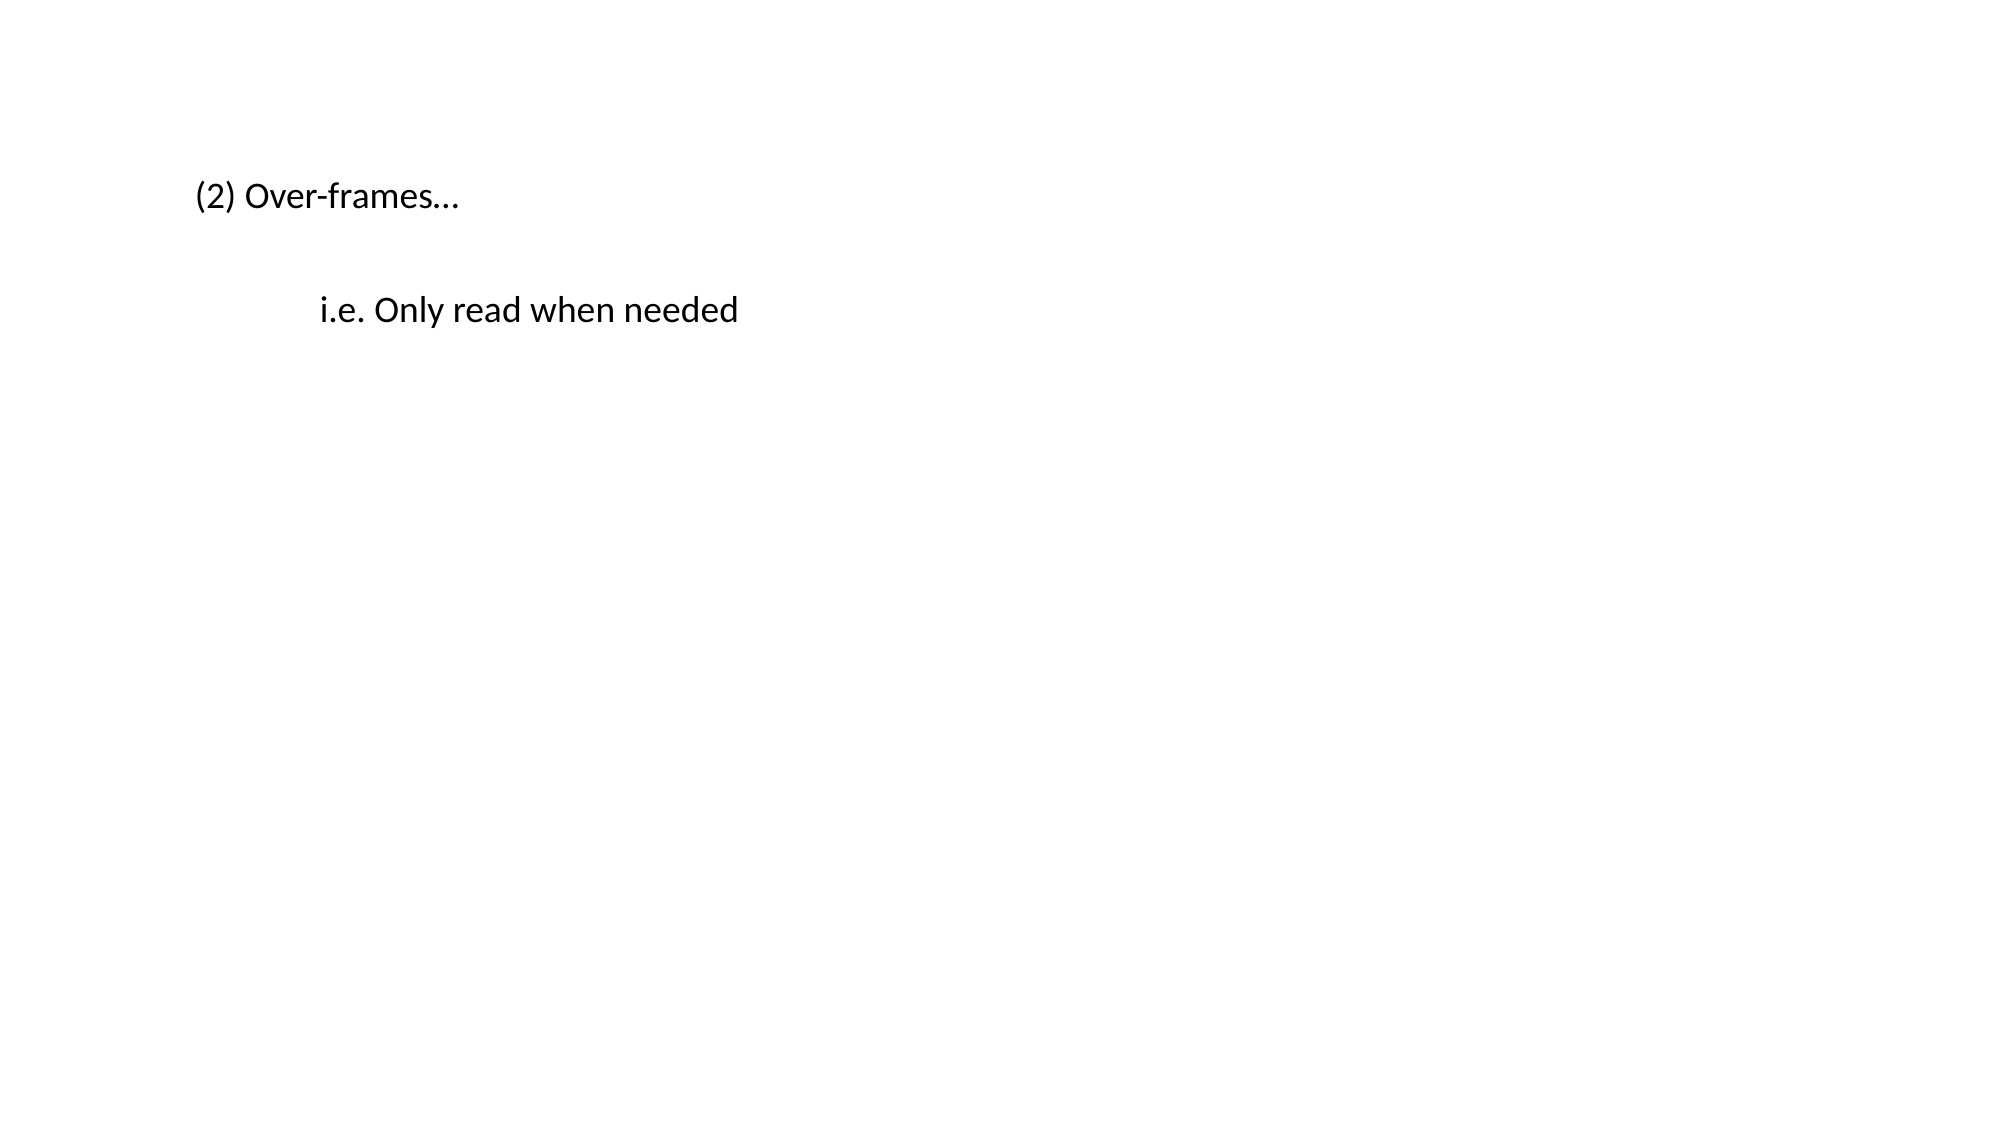

(2) Over-frames…
i.e. Only read when needed